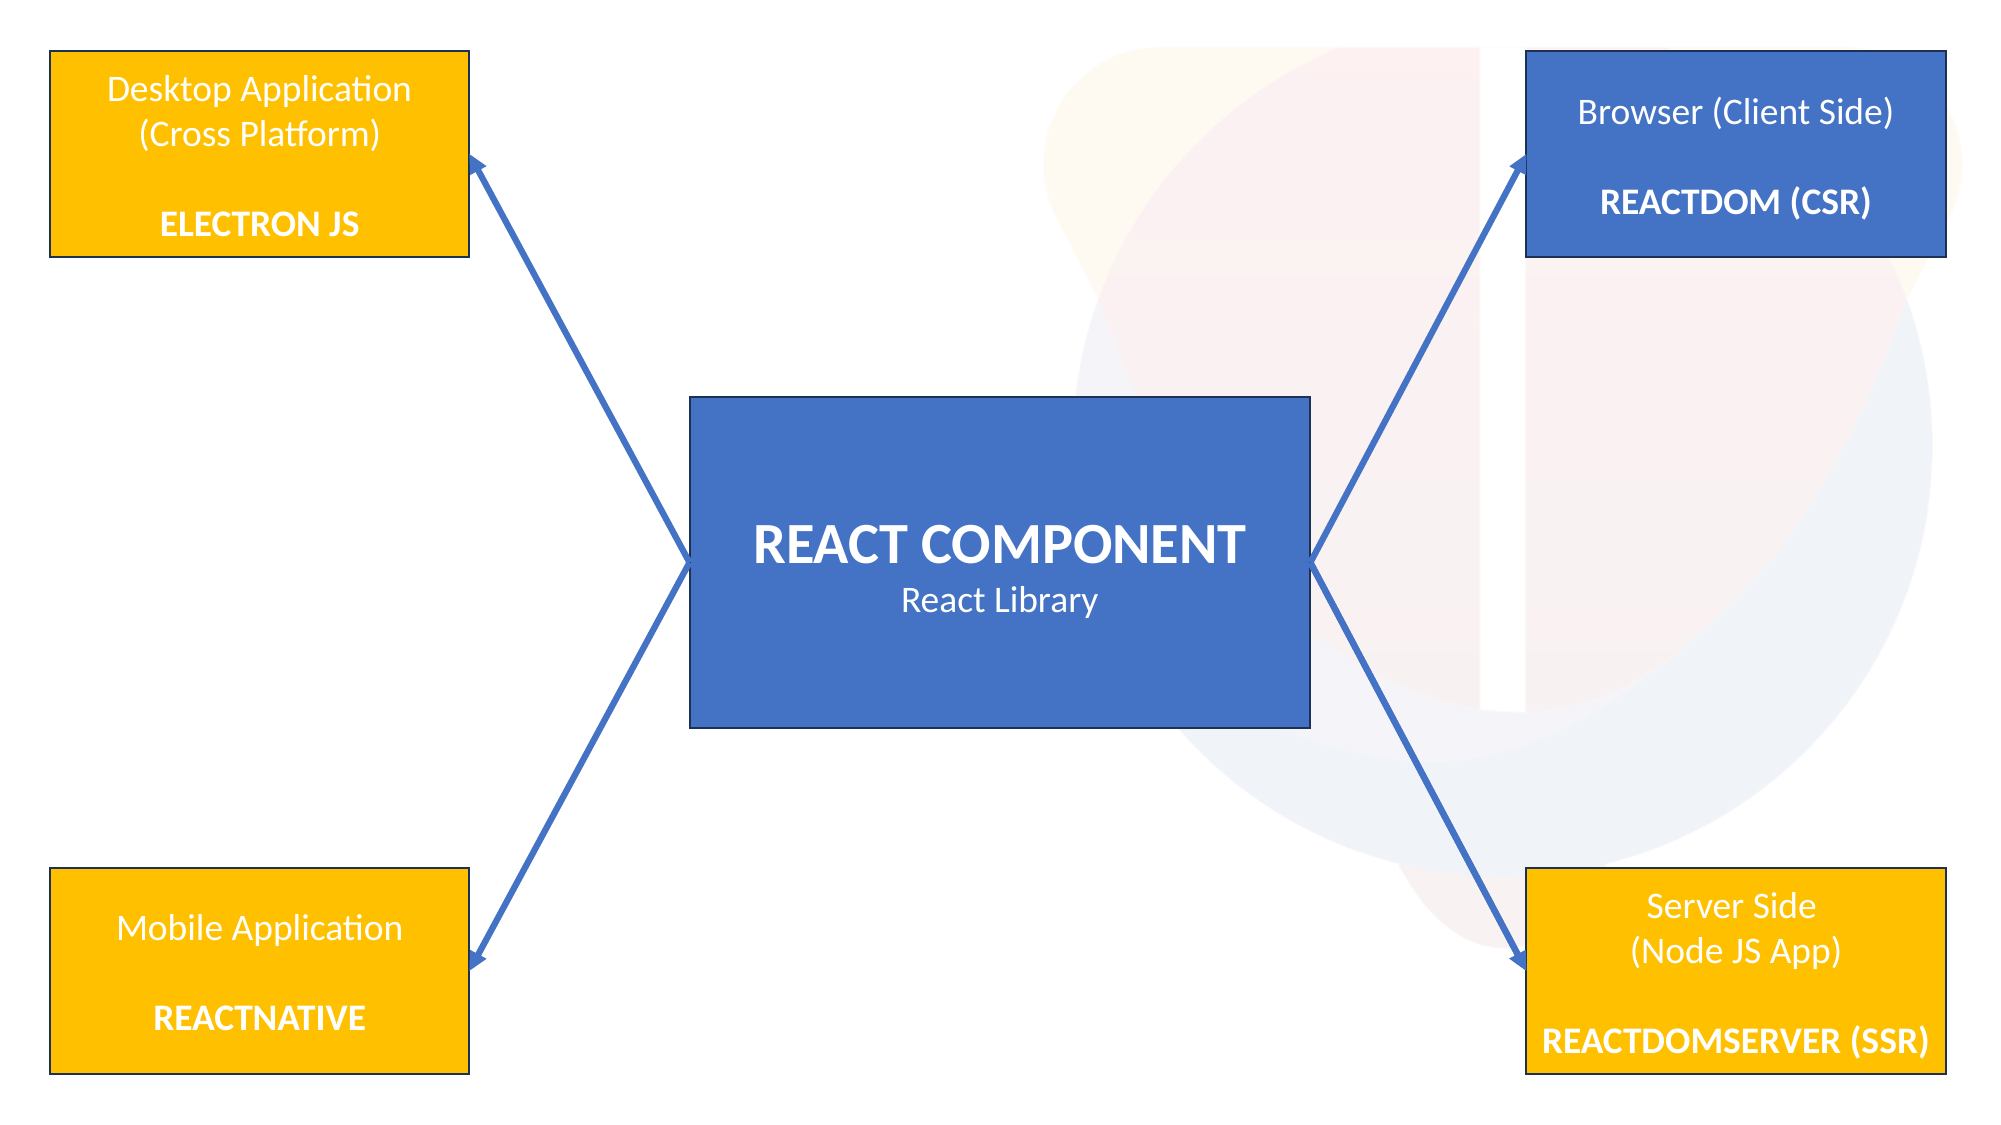

Desktop Application
(Cross Platform)

ELECTRON JS
Browser (Client Side)

REACTDOM (CSR)
REACT COMPONENT
React Library
Mobile Application

REACTNATIVE
Server Side
(Node JS App)

REACTDOMSERVER (SSR)
Server Side
(Node JS App)

REACTDOMSERVER (SSR)